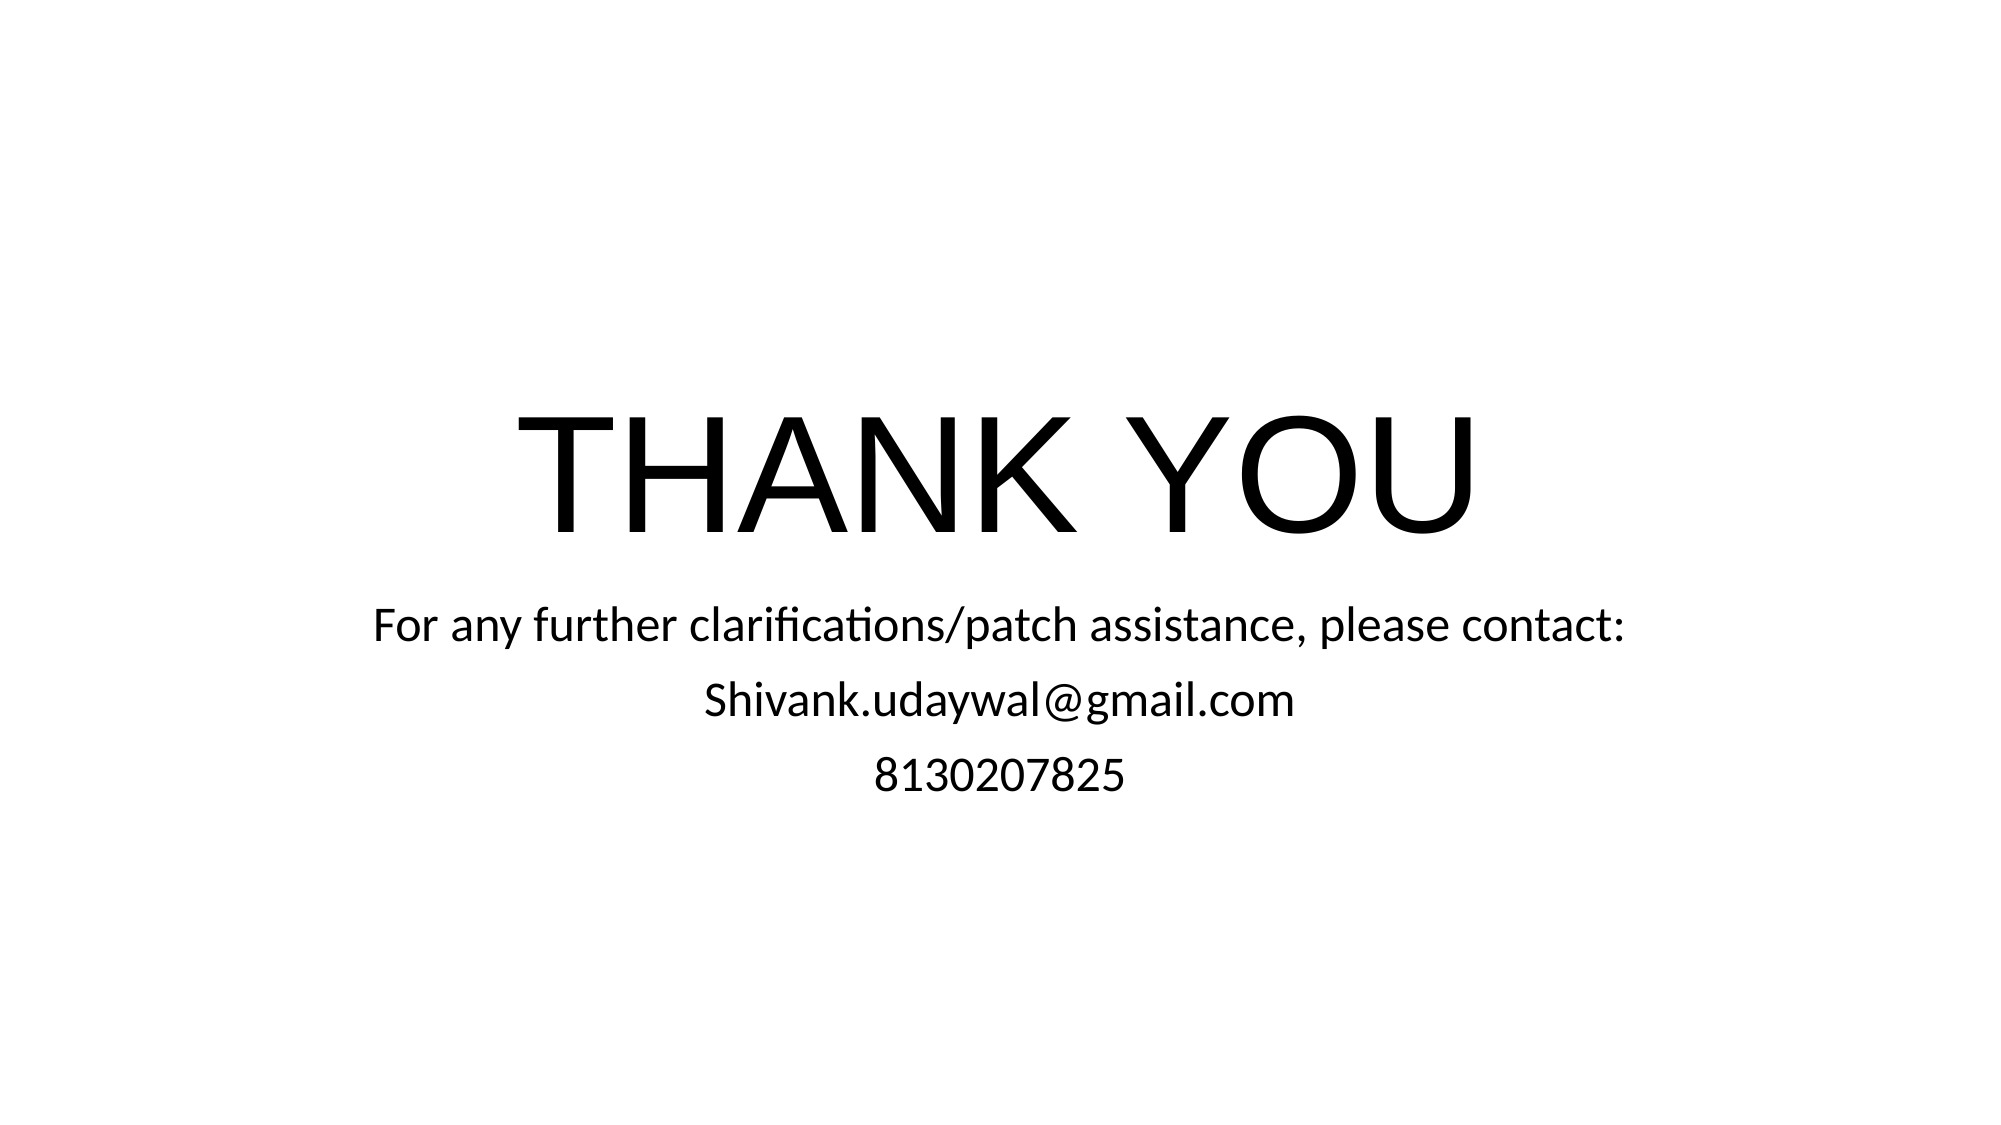

# THANK YOU
For any further clarifications/patch assistance, please contact:
Shivank.udaywal@gmail.com
8130207825